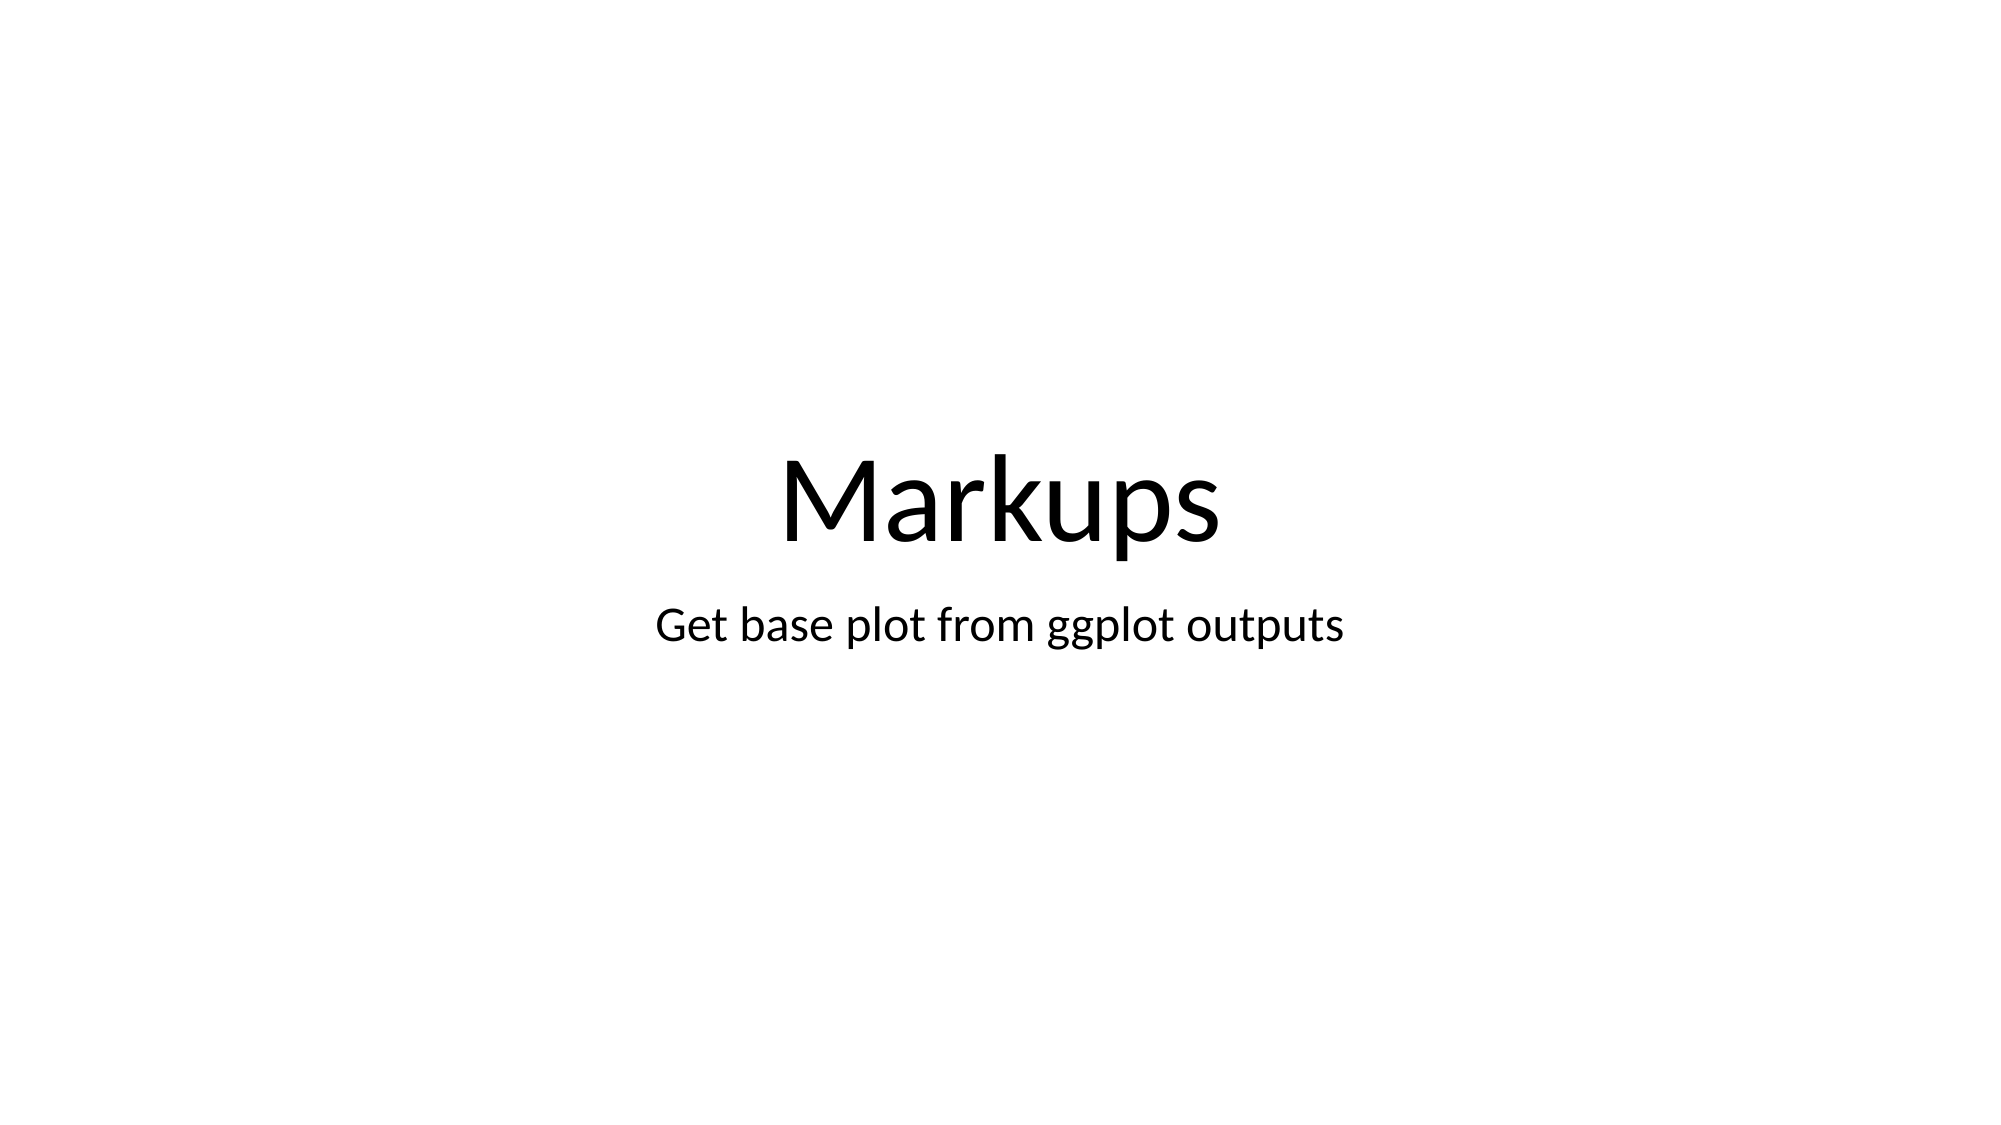

# Markups
Get base plot from ggplot outputs